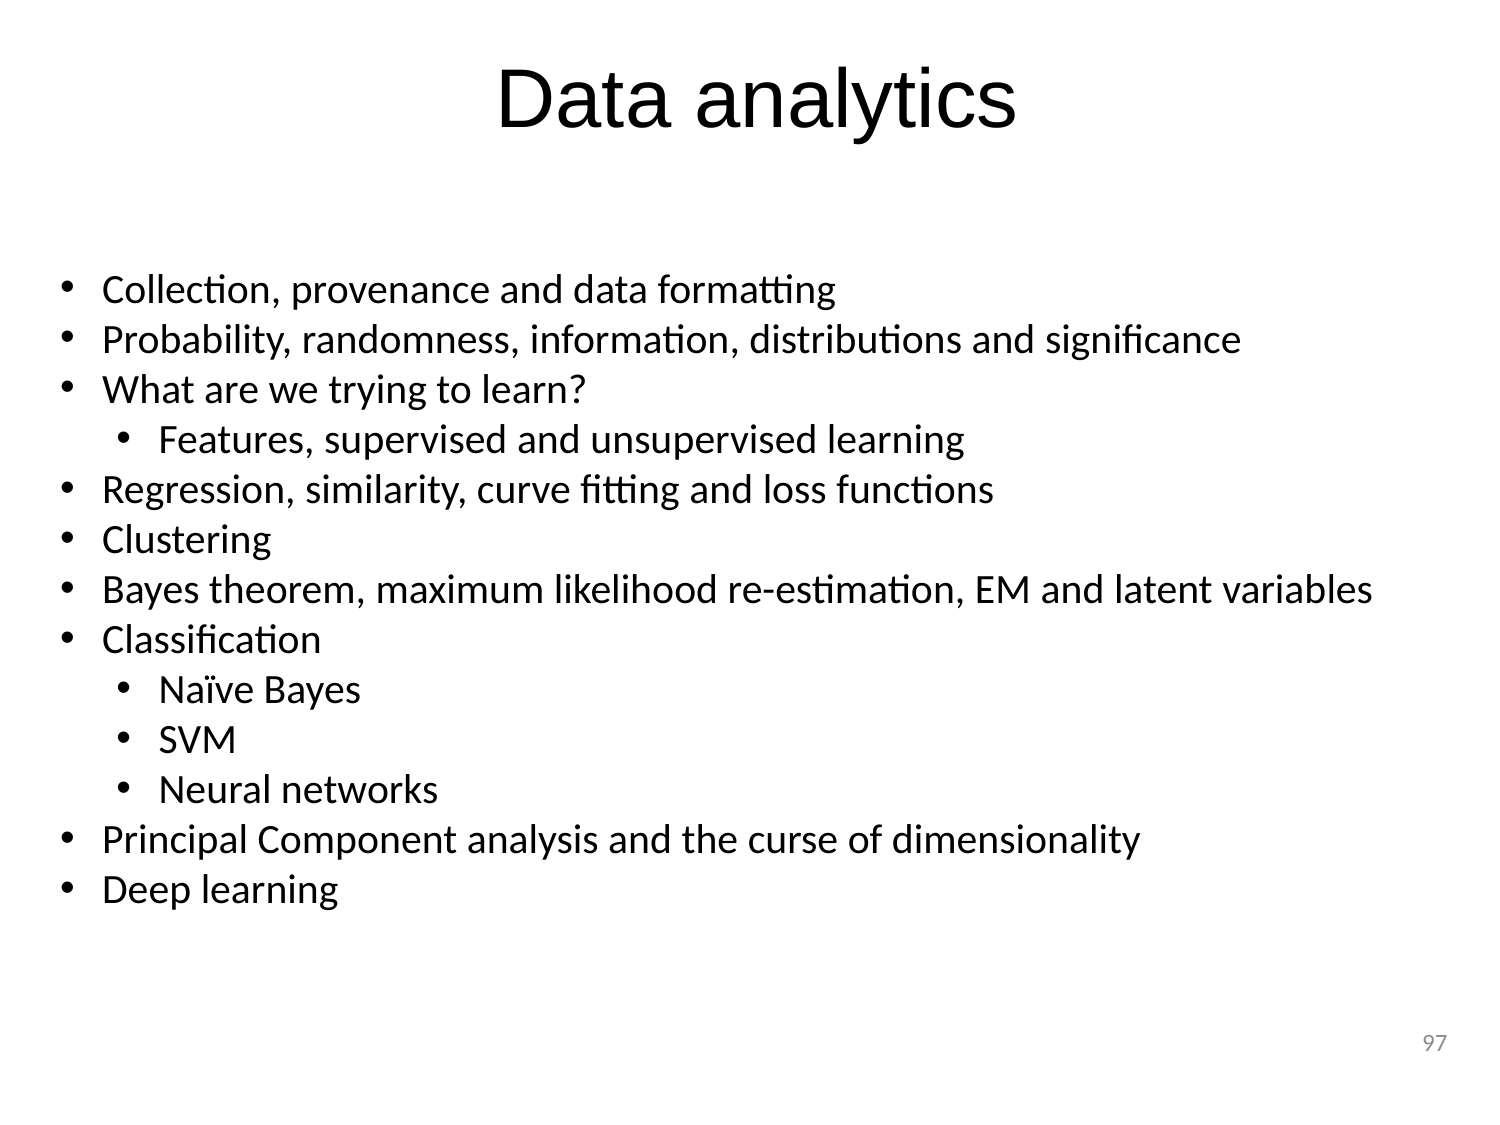

# Data analytics
Collection, provenance and data formatting
Probability, randomness, information, distributions and significance
What are we trying to learn?
Features, supervised and unsupervised learning
Regression, similarity, curve fitting and loss functions
Clustering
Bayes theorem, maximum likelihood re-estimation, EM and latent variables
Classification
Naïve Bayes
SVM
Neural networks
Principal Component analysis and the curse of dimensionality
Deep learning

97